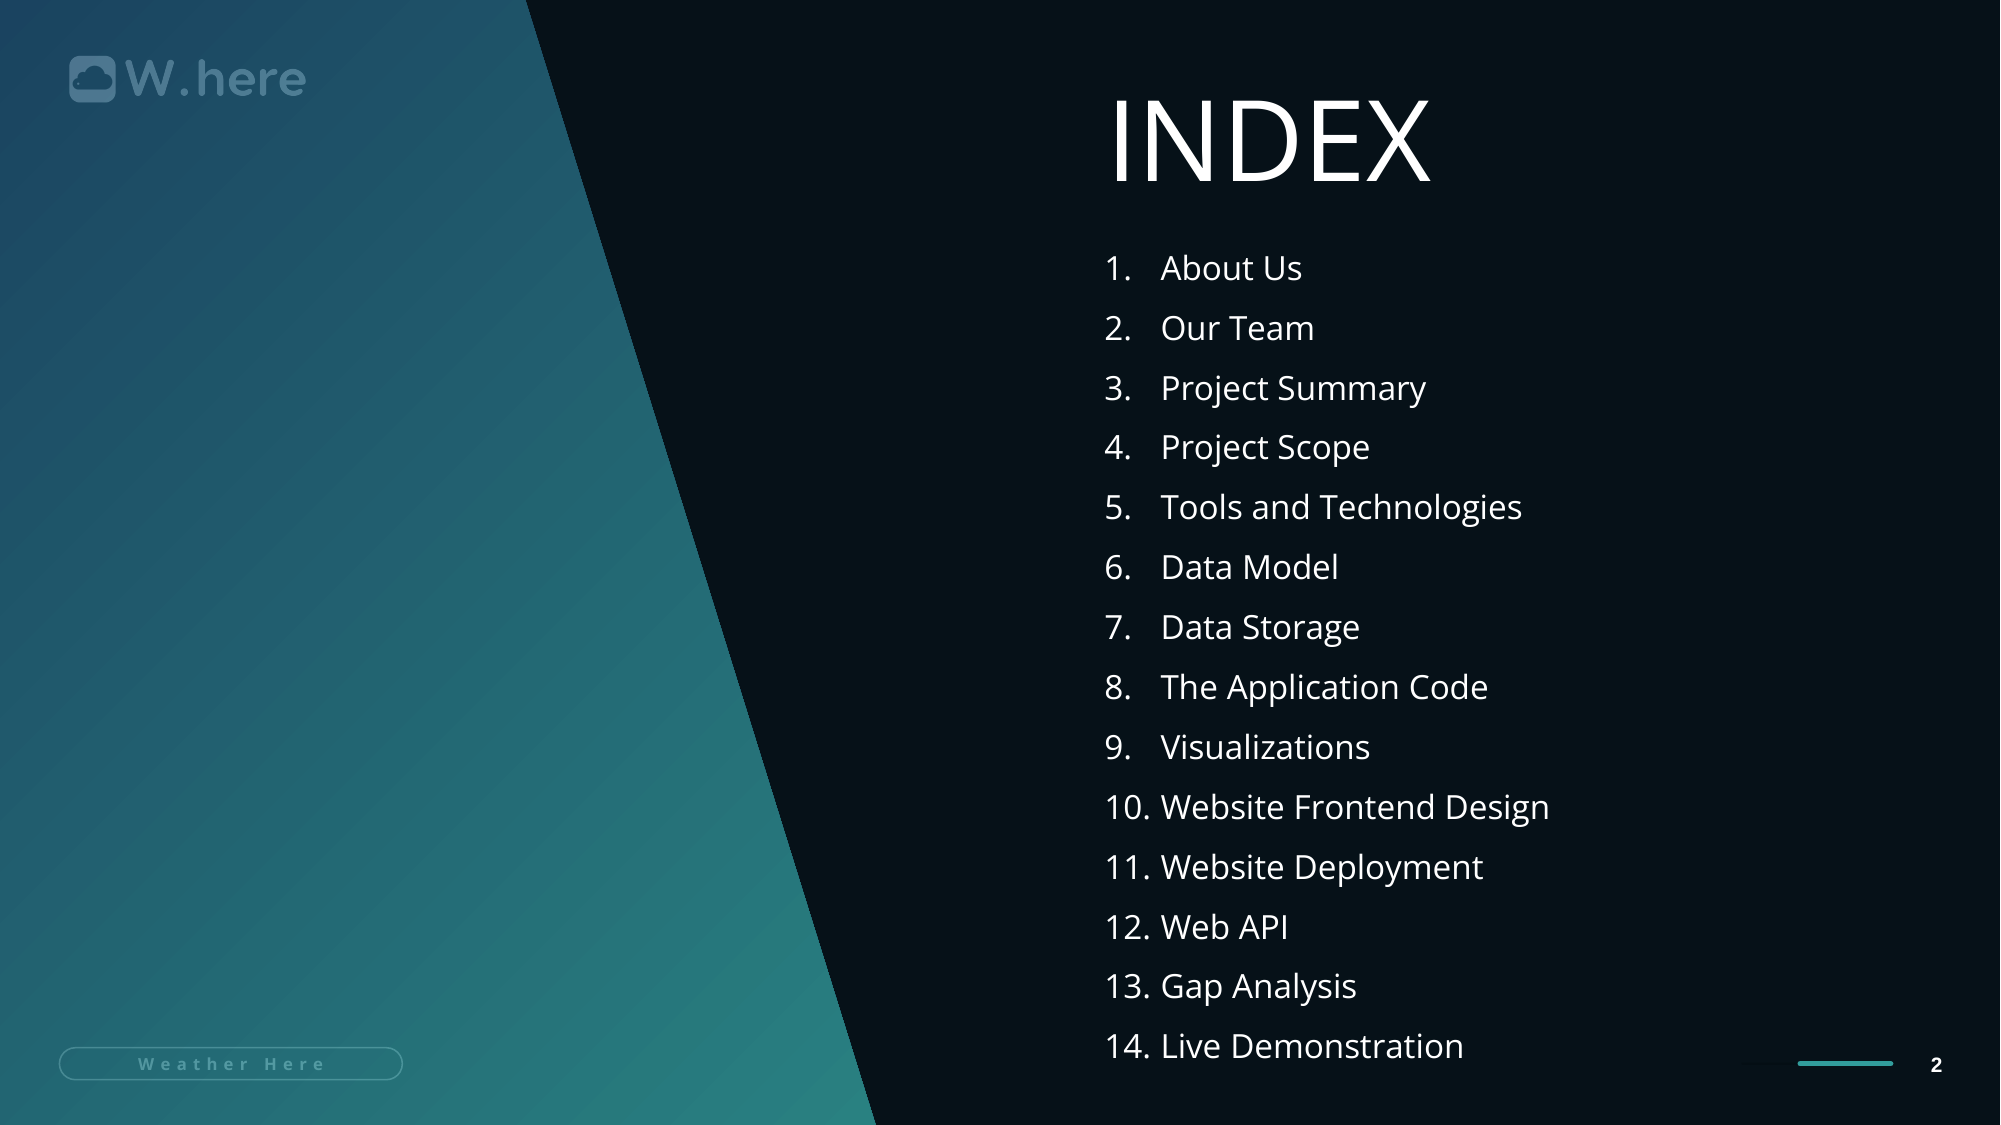

INDEX
About Us
Our Team
Project Summary
Project Scope
Tools and Technologies
Data Model
Data Storage
The Application Code
Visualizations
Website Frontend Design
Website Deployment
Web API
Gap Analysis
Live Demonstration